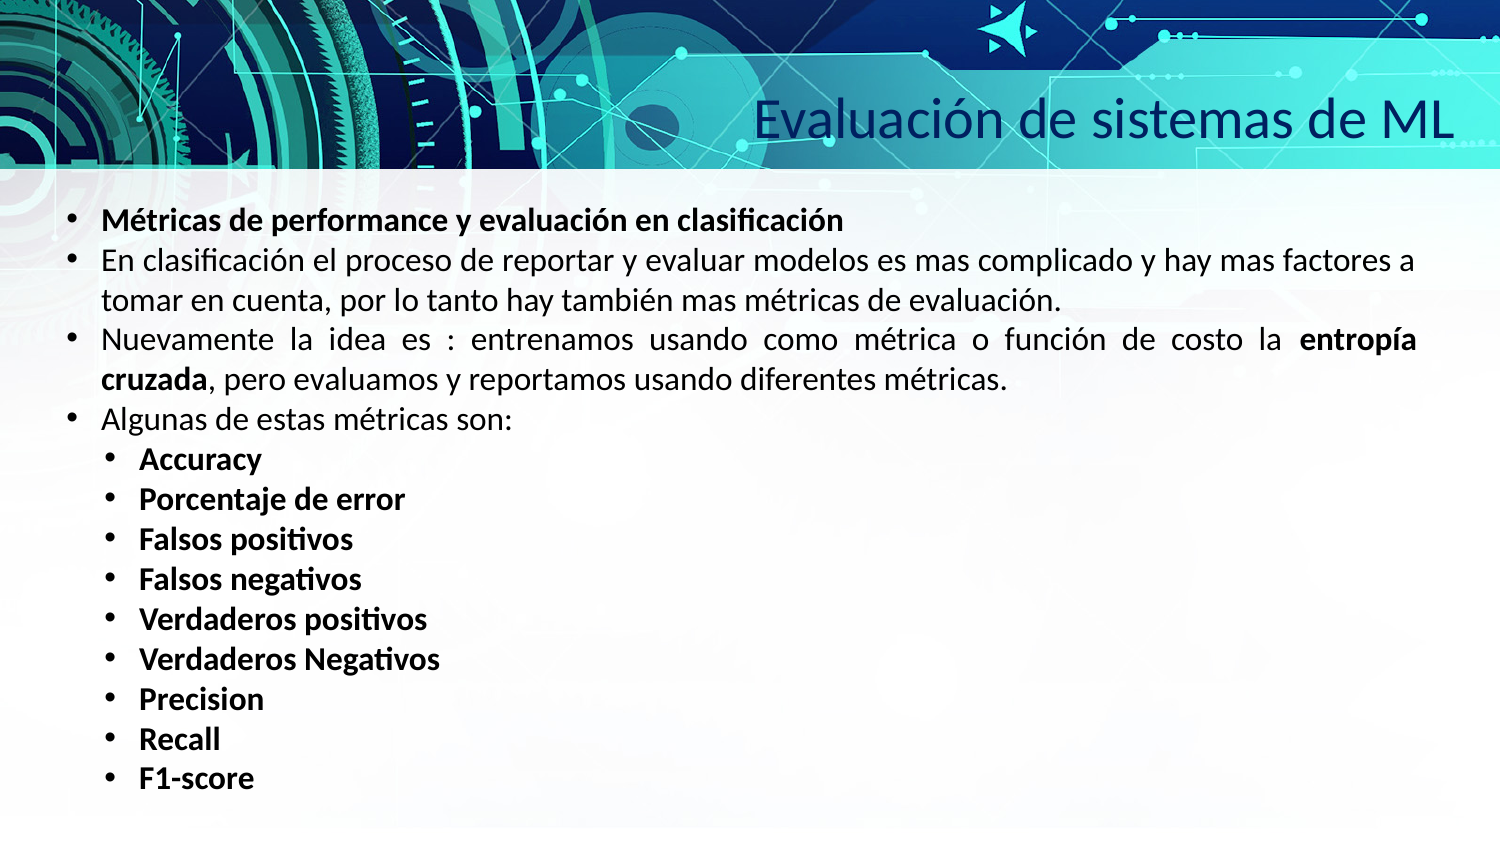

Evaluación de sistemas de ML
Métricas de performance y evaluación en clasificación
En clasificación el proceso de reportar y evaluar modelos es mas complicado y hay mas factores a tomar en cuenta, por lo tanto hay también mas métricas de evaluación.
Nuevamente la idea es : entrenamos usando como métrica o función de costo la entropía cruzada, pero evaluamos y reportamos usando diferentes métricas.
Algunas de estas métricas son:
Accuracy
Porcentaje de error
Falsos positivos
Falsos negativos
Verdaderos positivos
Verdaderos Negativos
Precision
Recall
F1-score